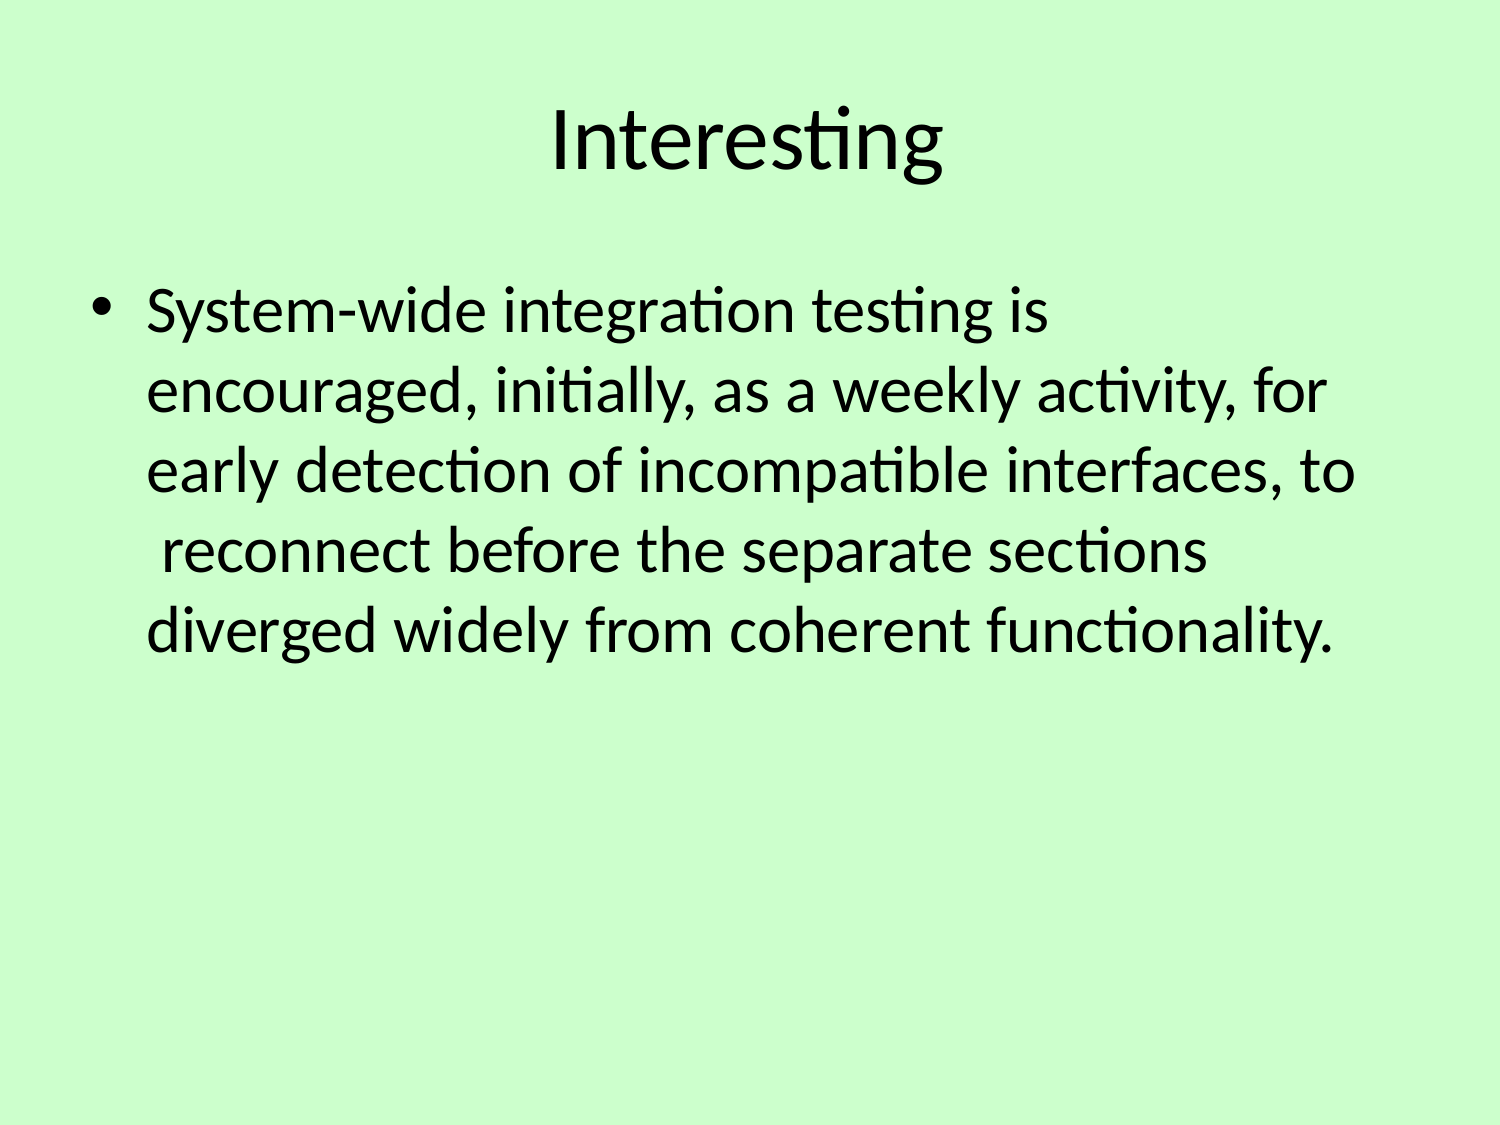

# Interesting
System-wide integration testing is  encouraged, initially, as a weekly activity, for  early detection of incompatible interfaces, to  reconnect before the separate sections  diverged widely from coherent functionality.